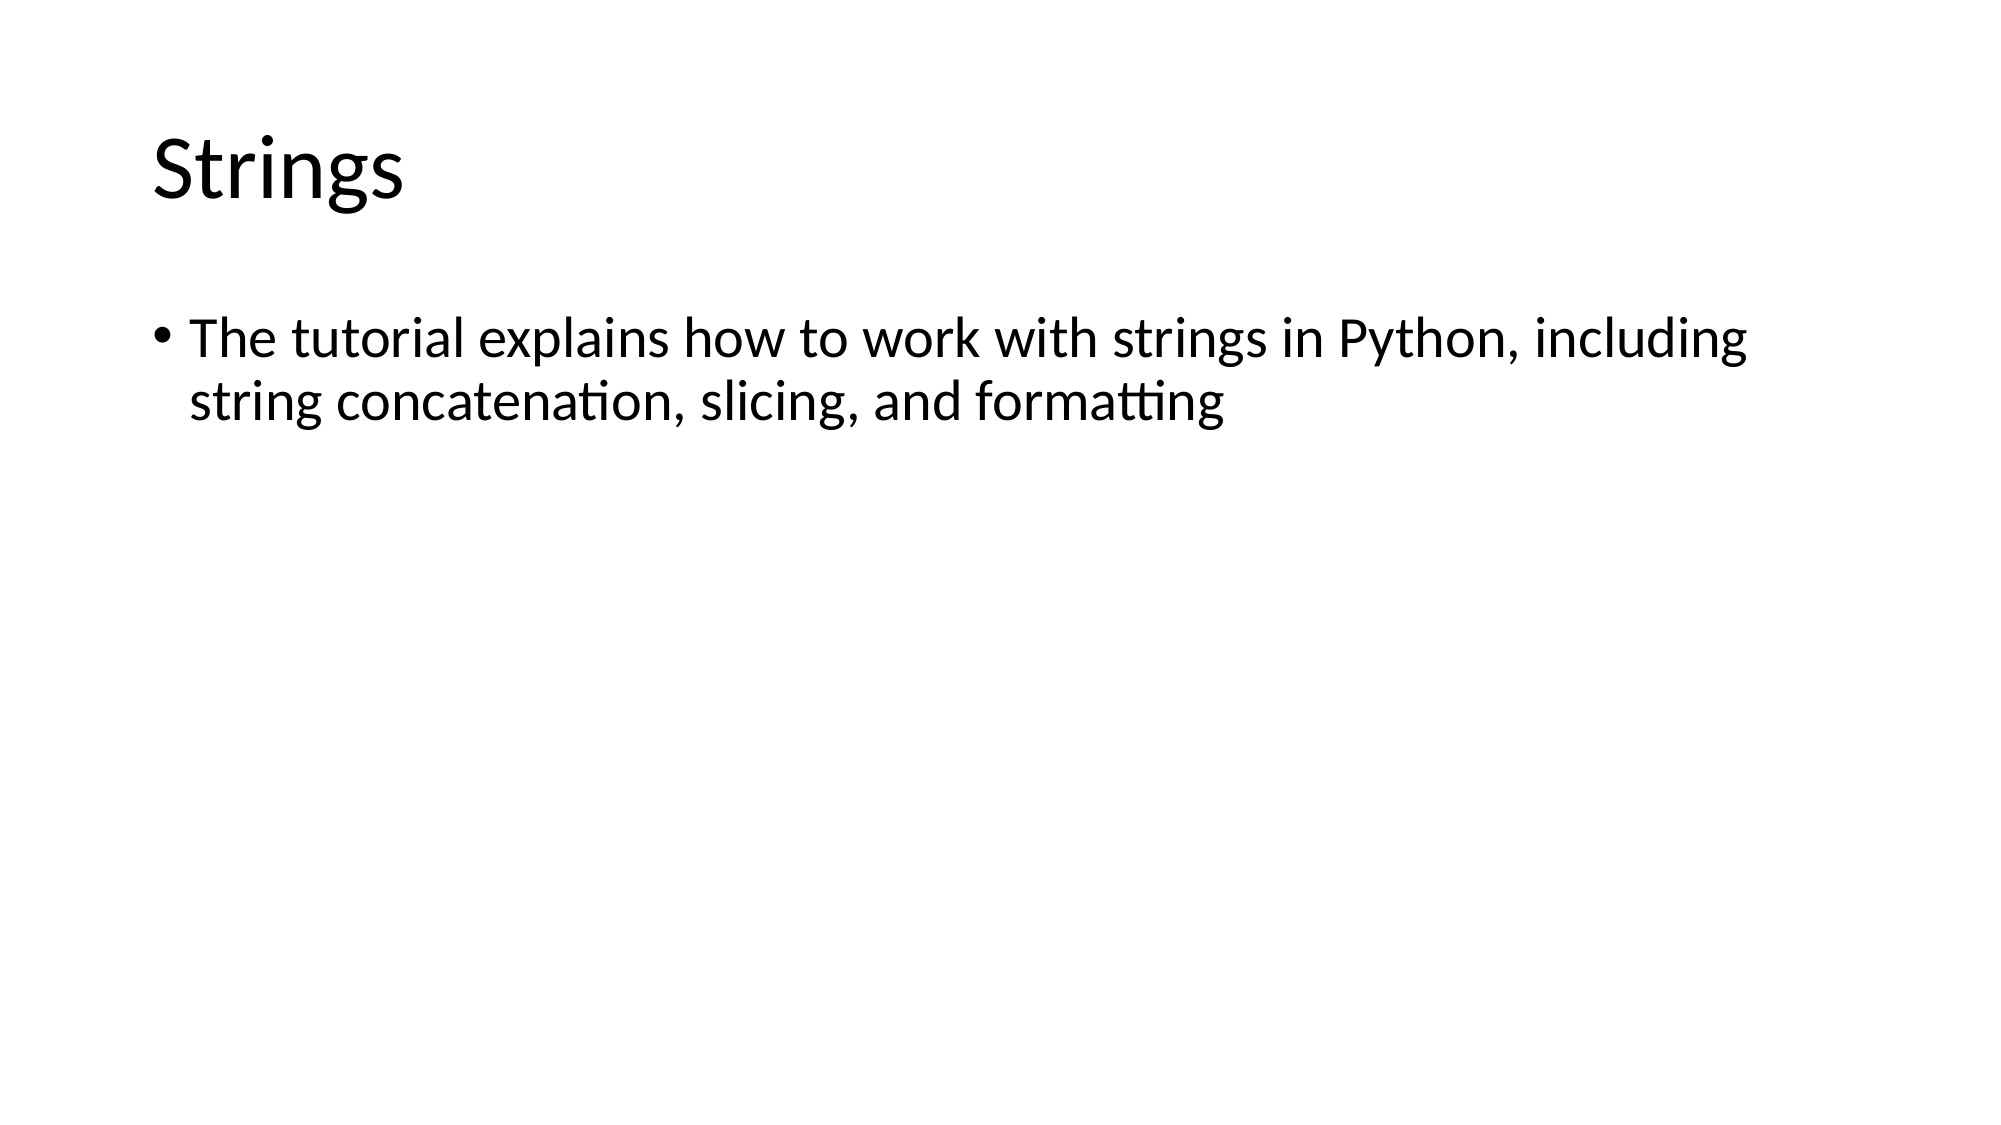

# Strings
The tutorial explains how to work with strings in Python, including string concatenation, slicing, and formatting